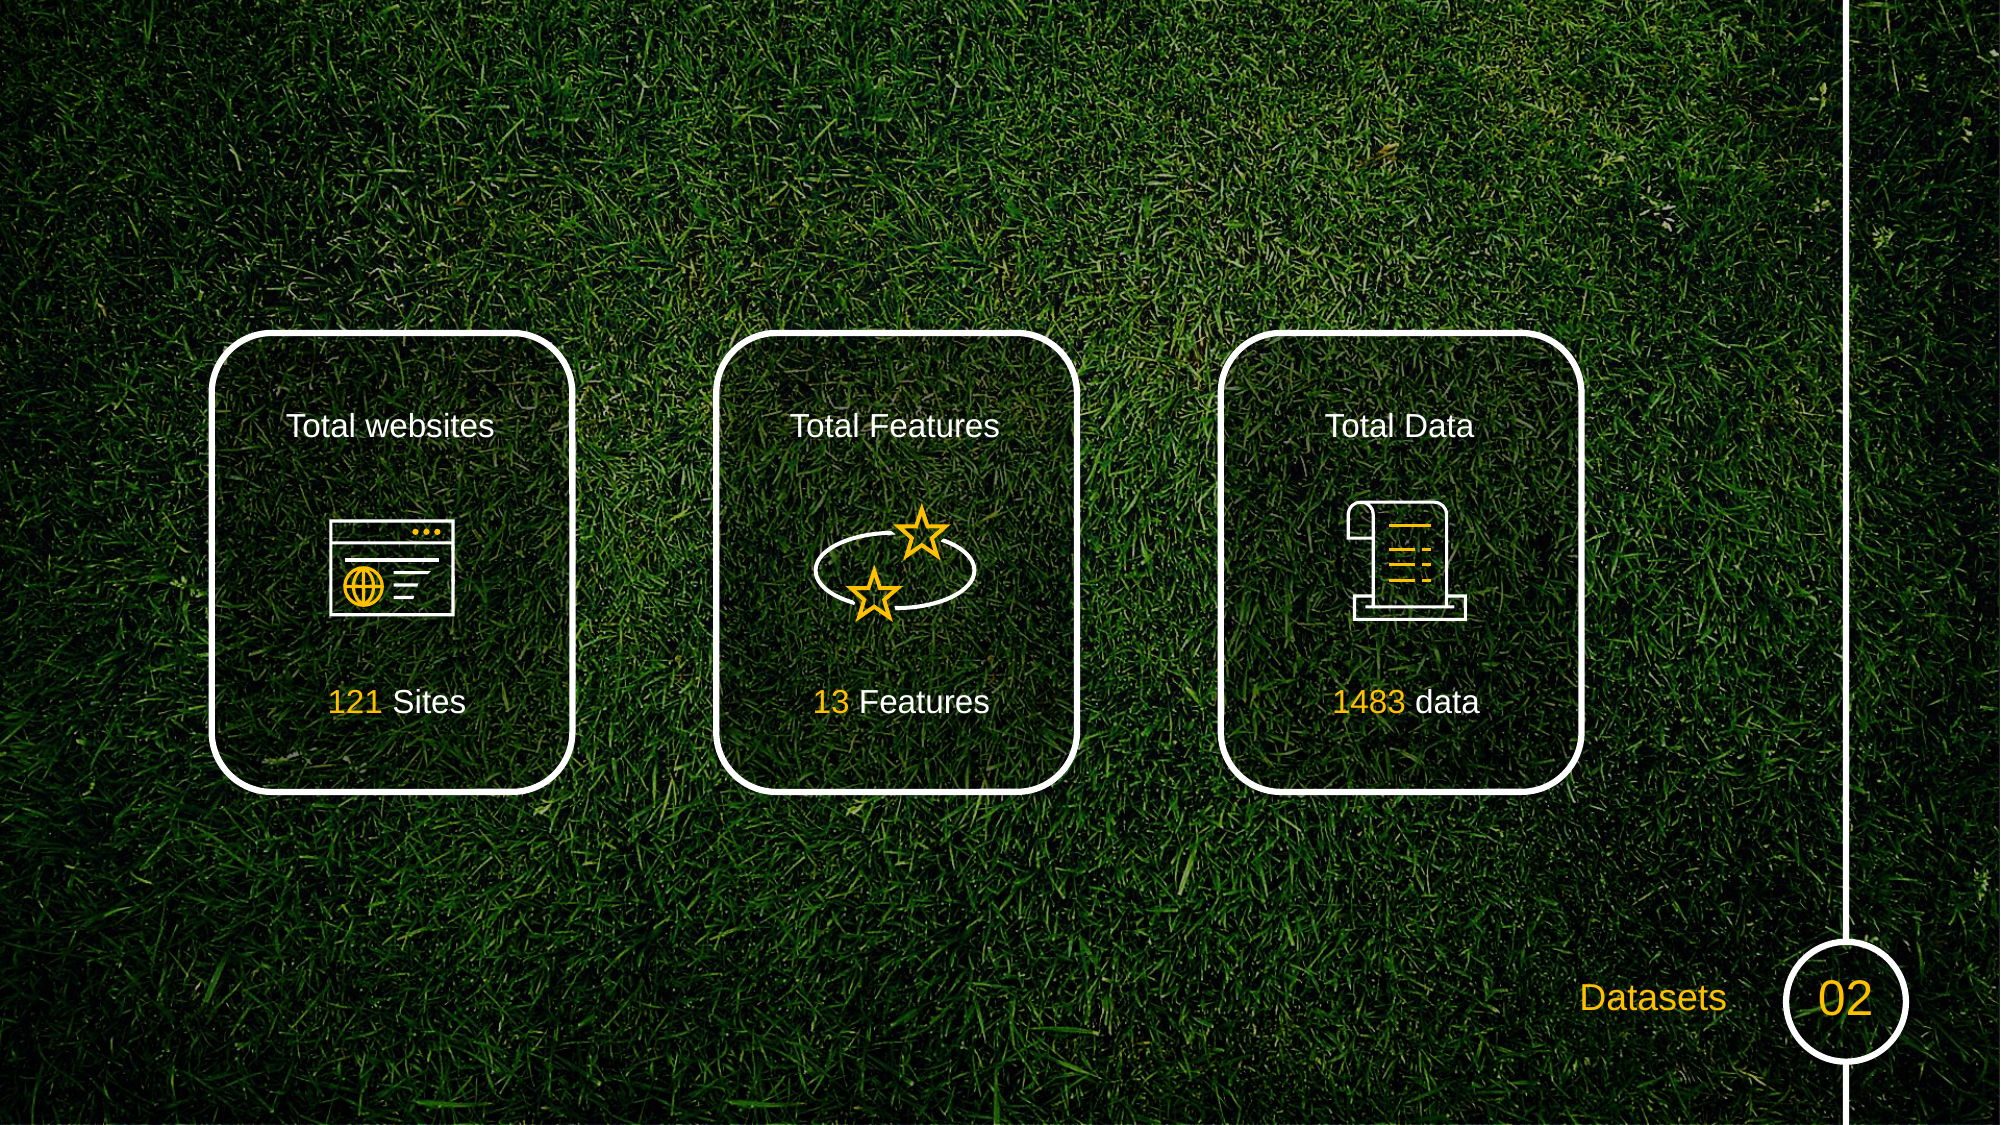

Total websites

121 Sites

Total Features

13 Features

Total Data

1483 data

02
Datasets